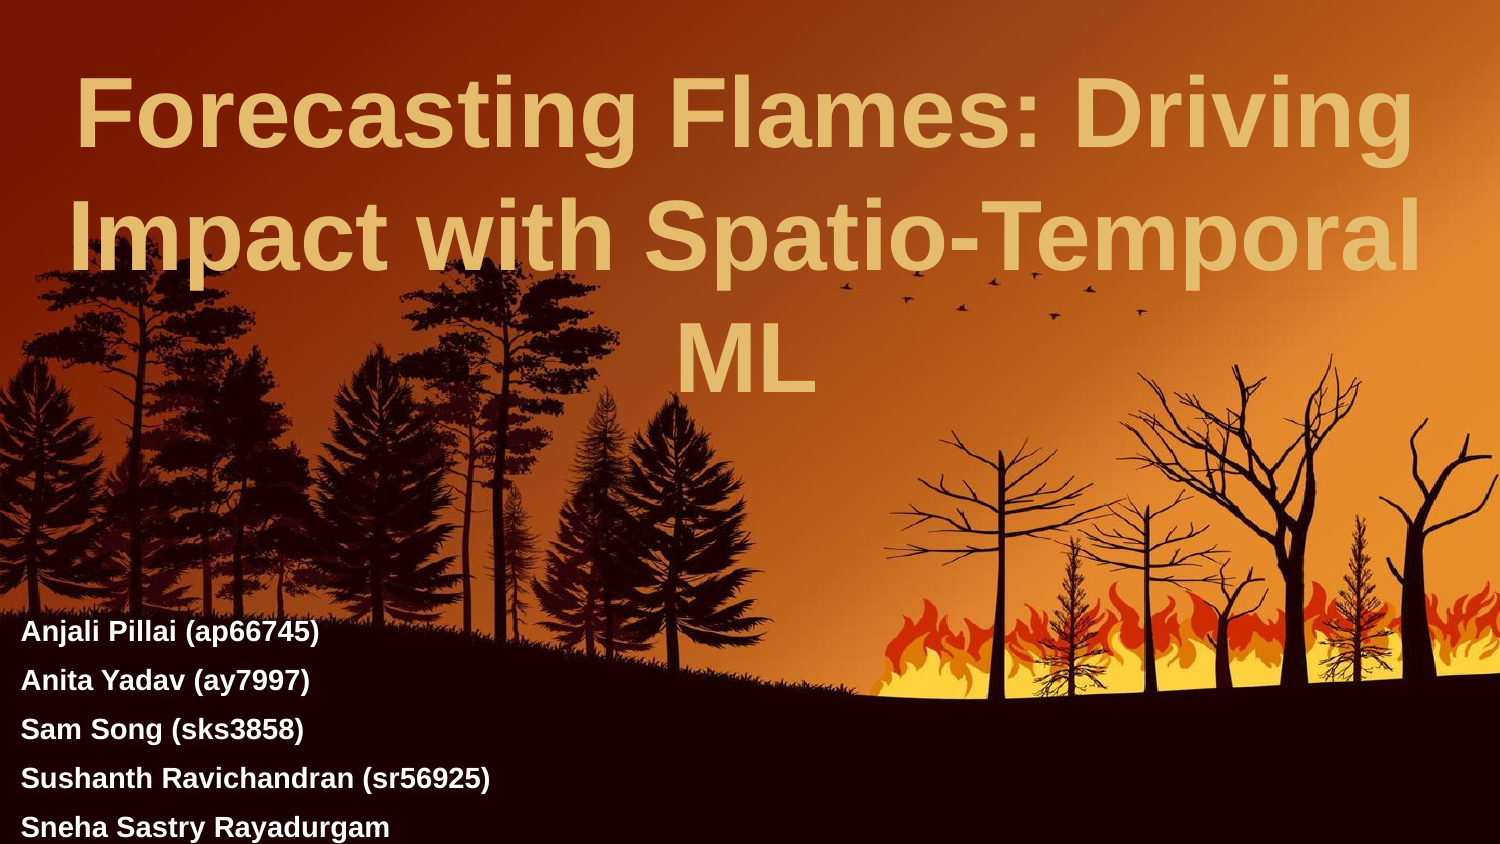

Forecasting Flames: Driving Impact with Spatio-Temporal ML
Anjali Pillai (ap66745)
Anita Yadav (ay7997)
Sam Song (sks3858)
Sushanth Ravichandran (sr56925)
Sneha Sastry Rayadurgam (sr56732)